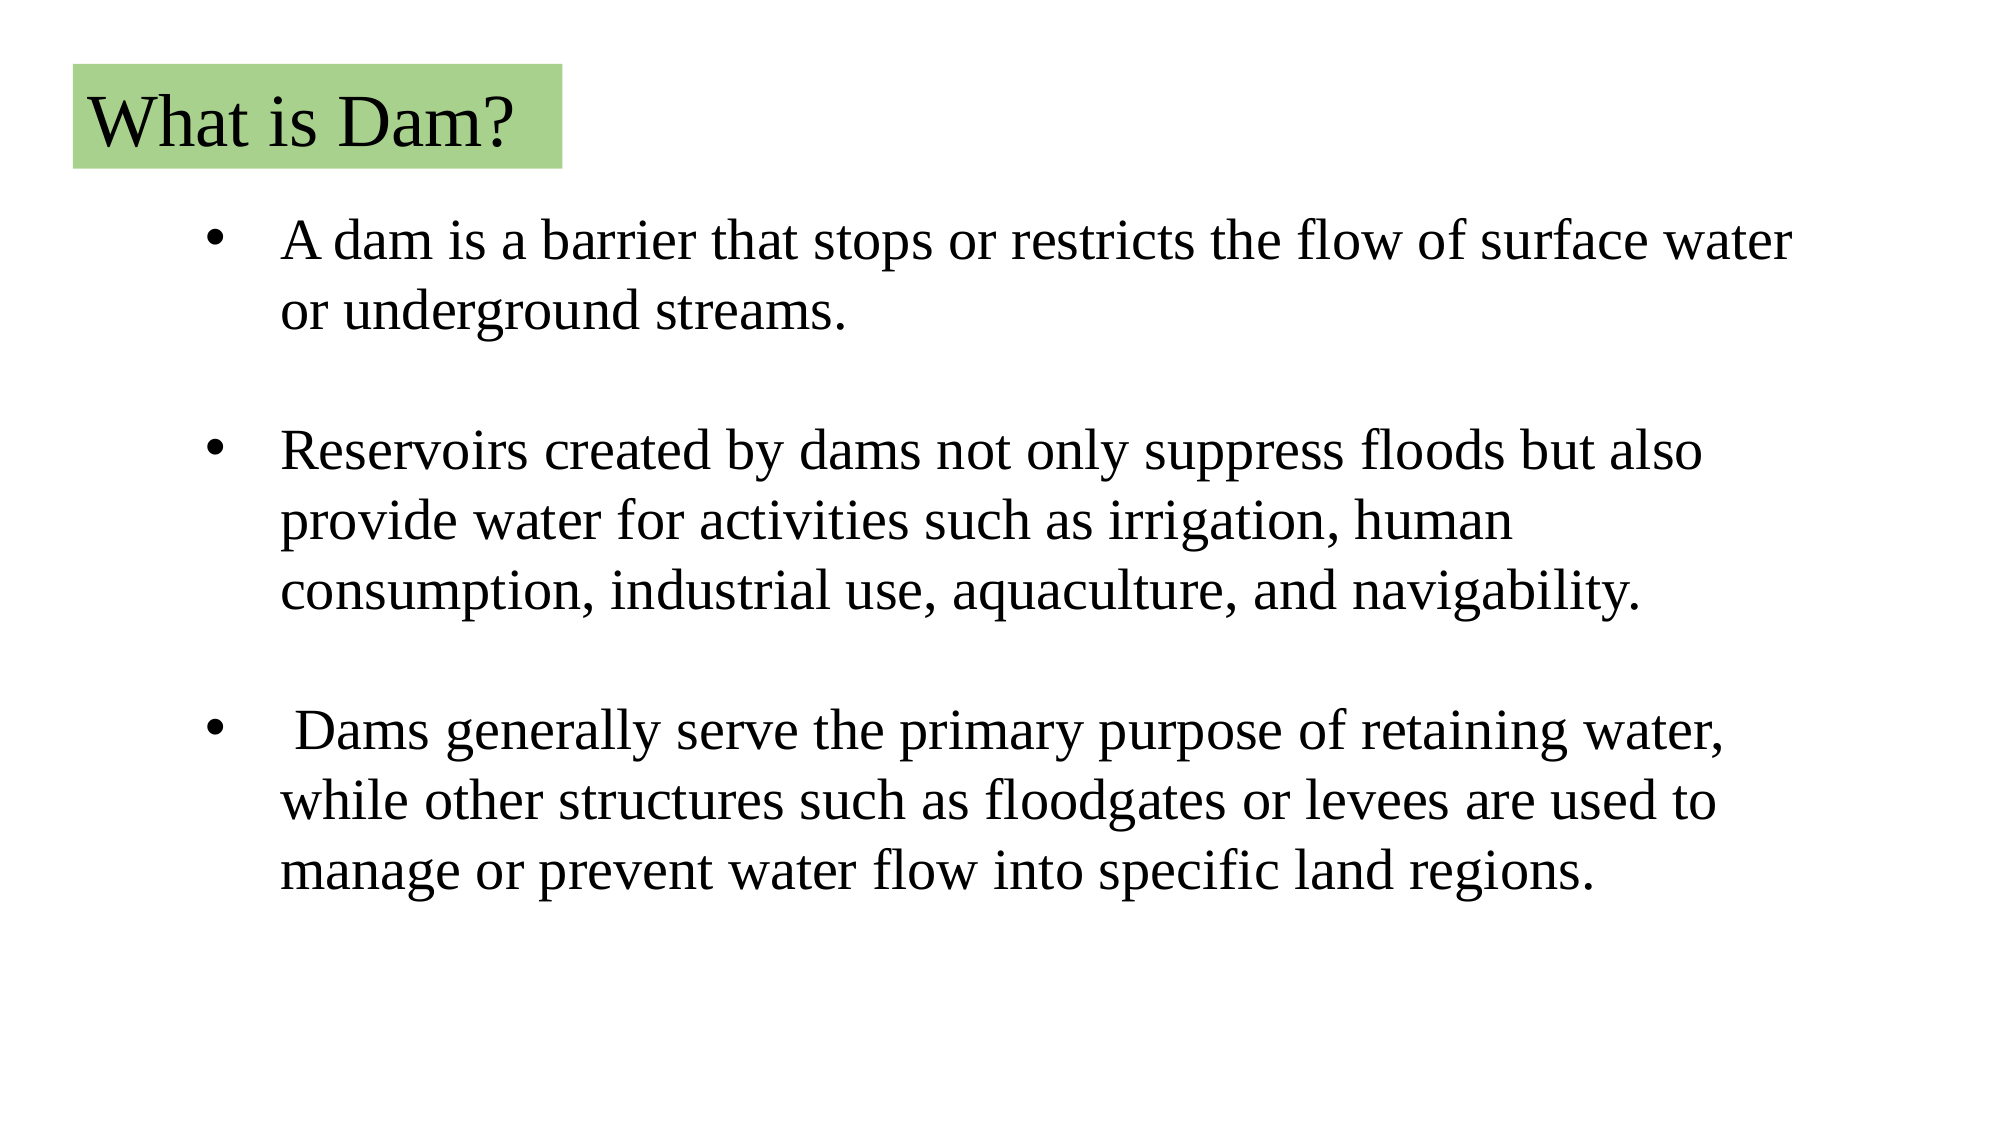

What is Dam?
A dam is a barrier that stops or restricts the flow of surface water or underground streams.

Reservoirs created by dams not only suppress floods but also provide water for activities such as irrigation, human consumption, industrial use, aquaculture, and navigability.

 Dams generally serve the primary purpose of retaining water, while other structures such as floodgates or levees are used to manage or prevent water flow into specific land regions.